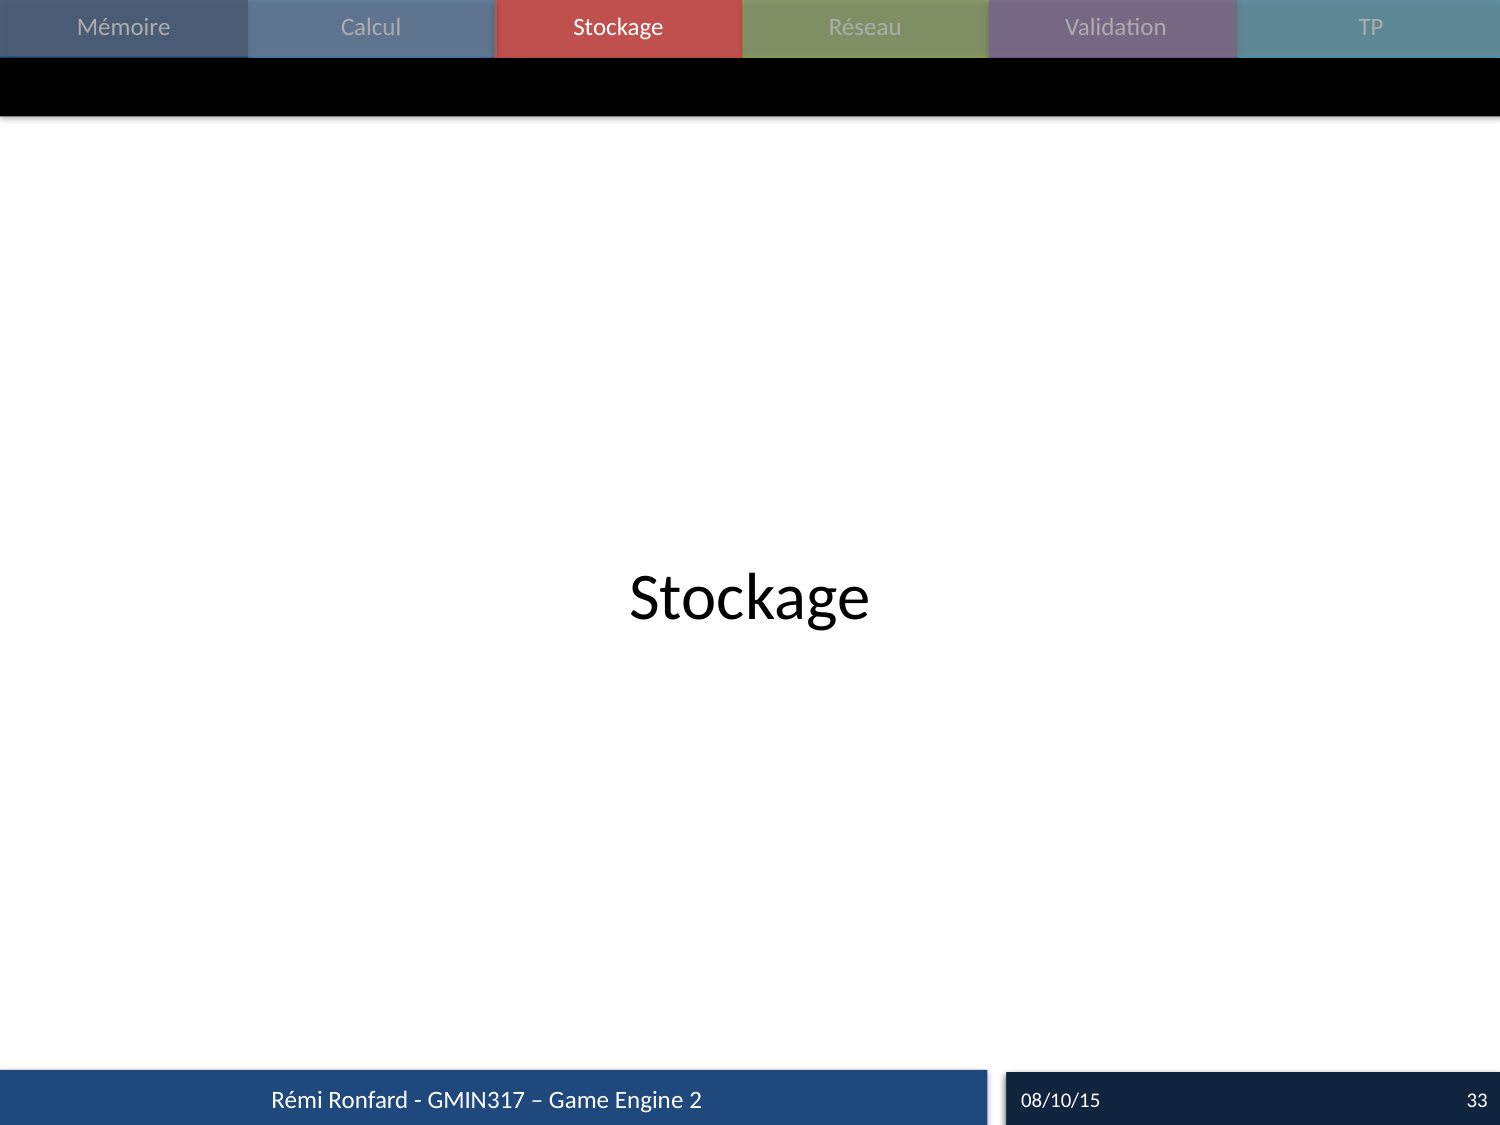

#
Stockage
Rémi Ronfard - GMIN317 – Game Engine 2
08/10/15
33